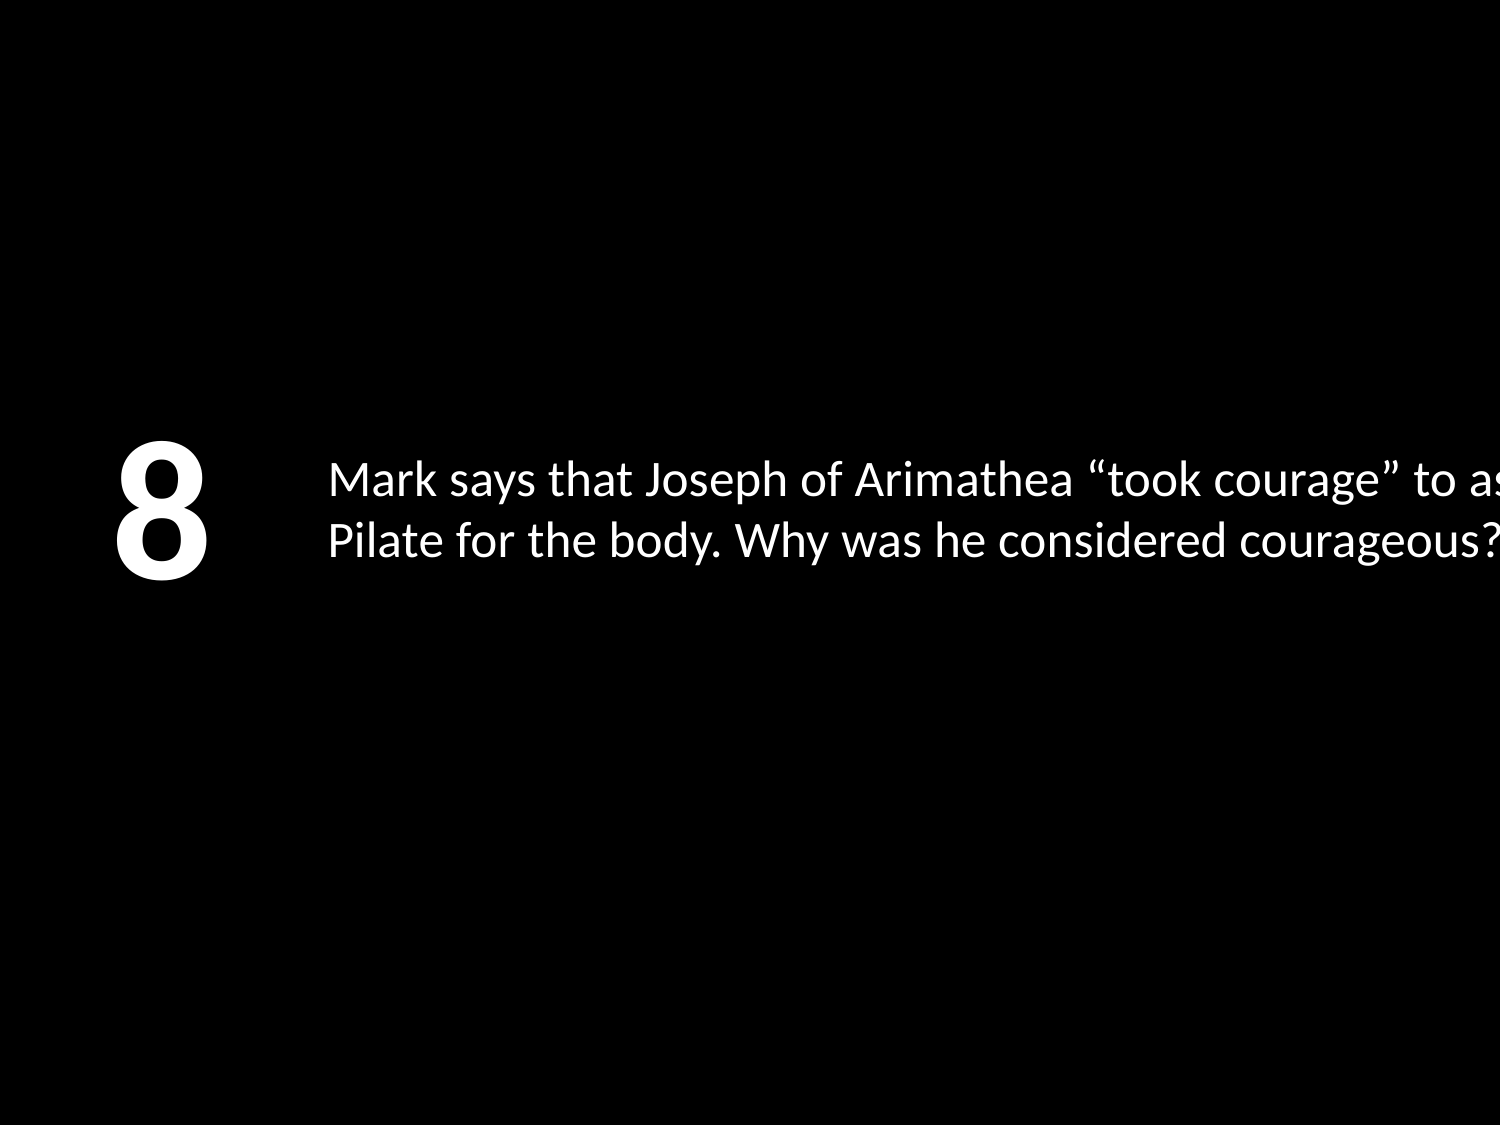

8
# Mark says that Joseph of Arimathea “took courage” to ask Pilate for the body. Why was he considered courageous?